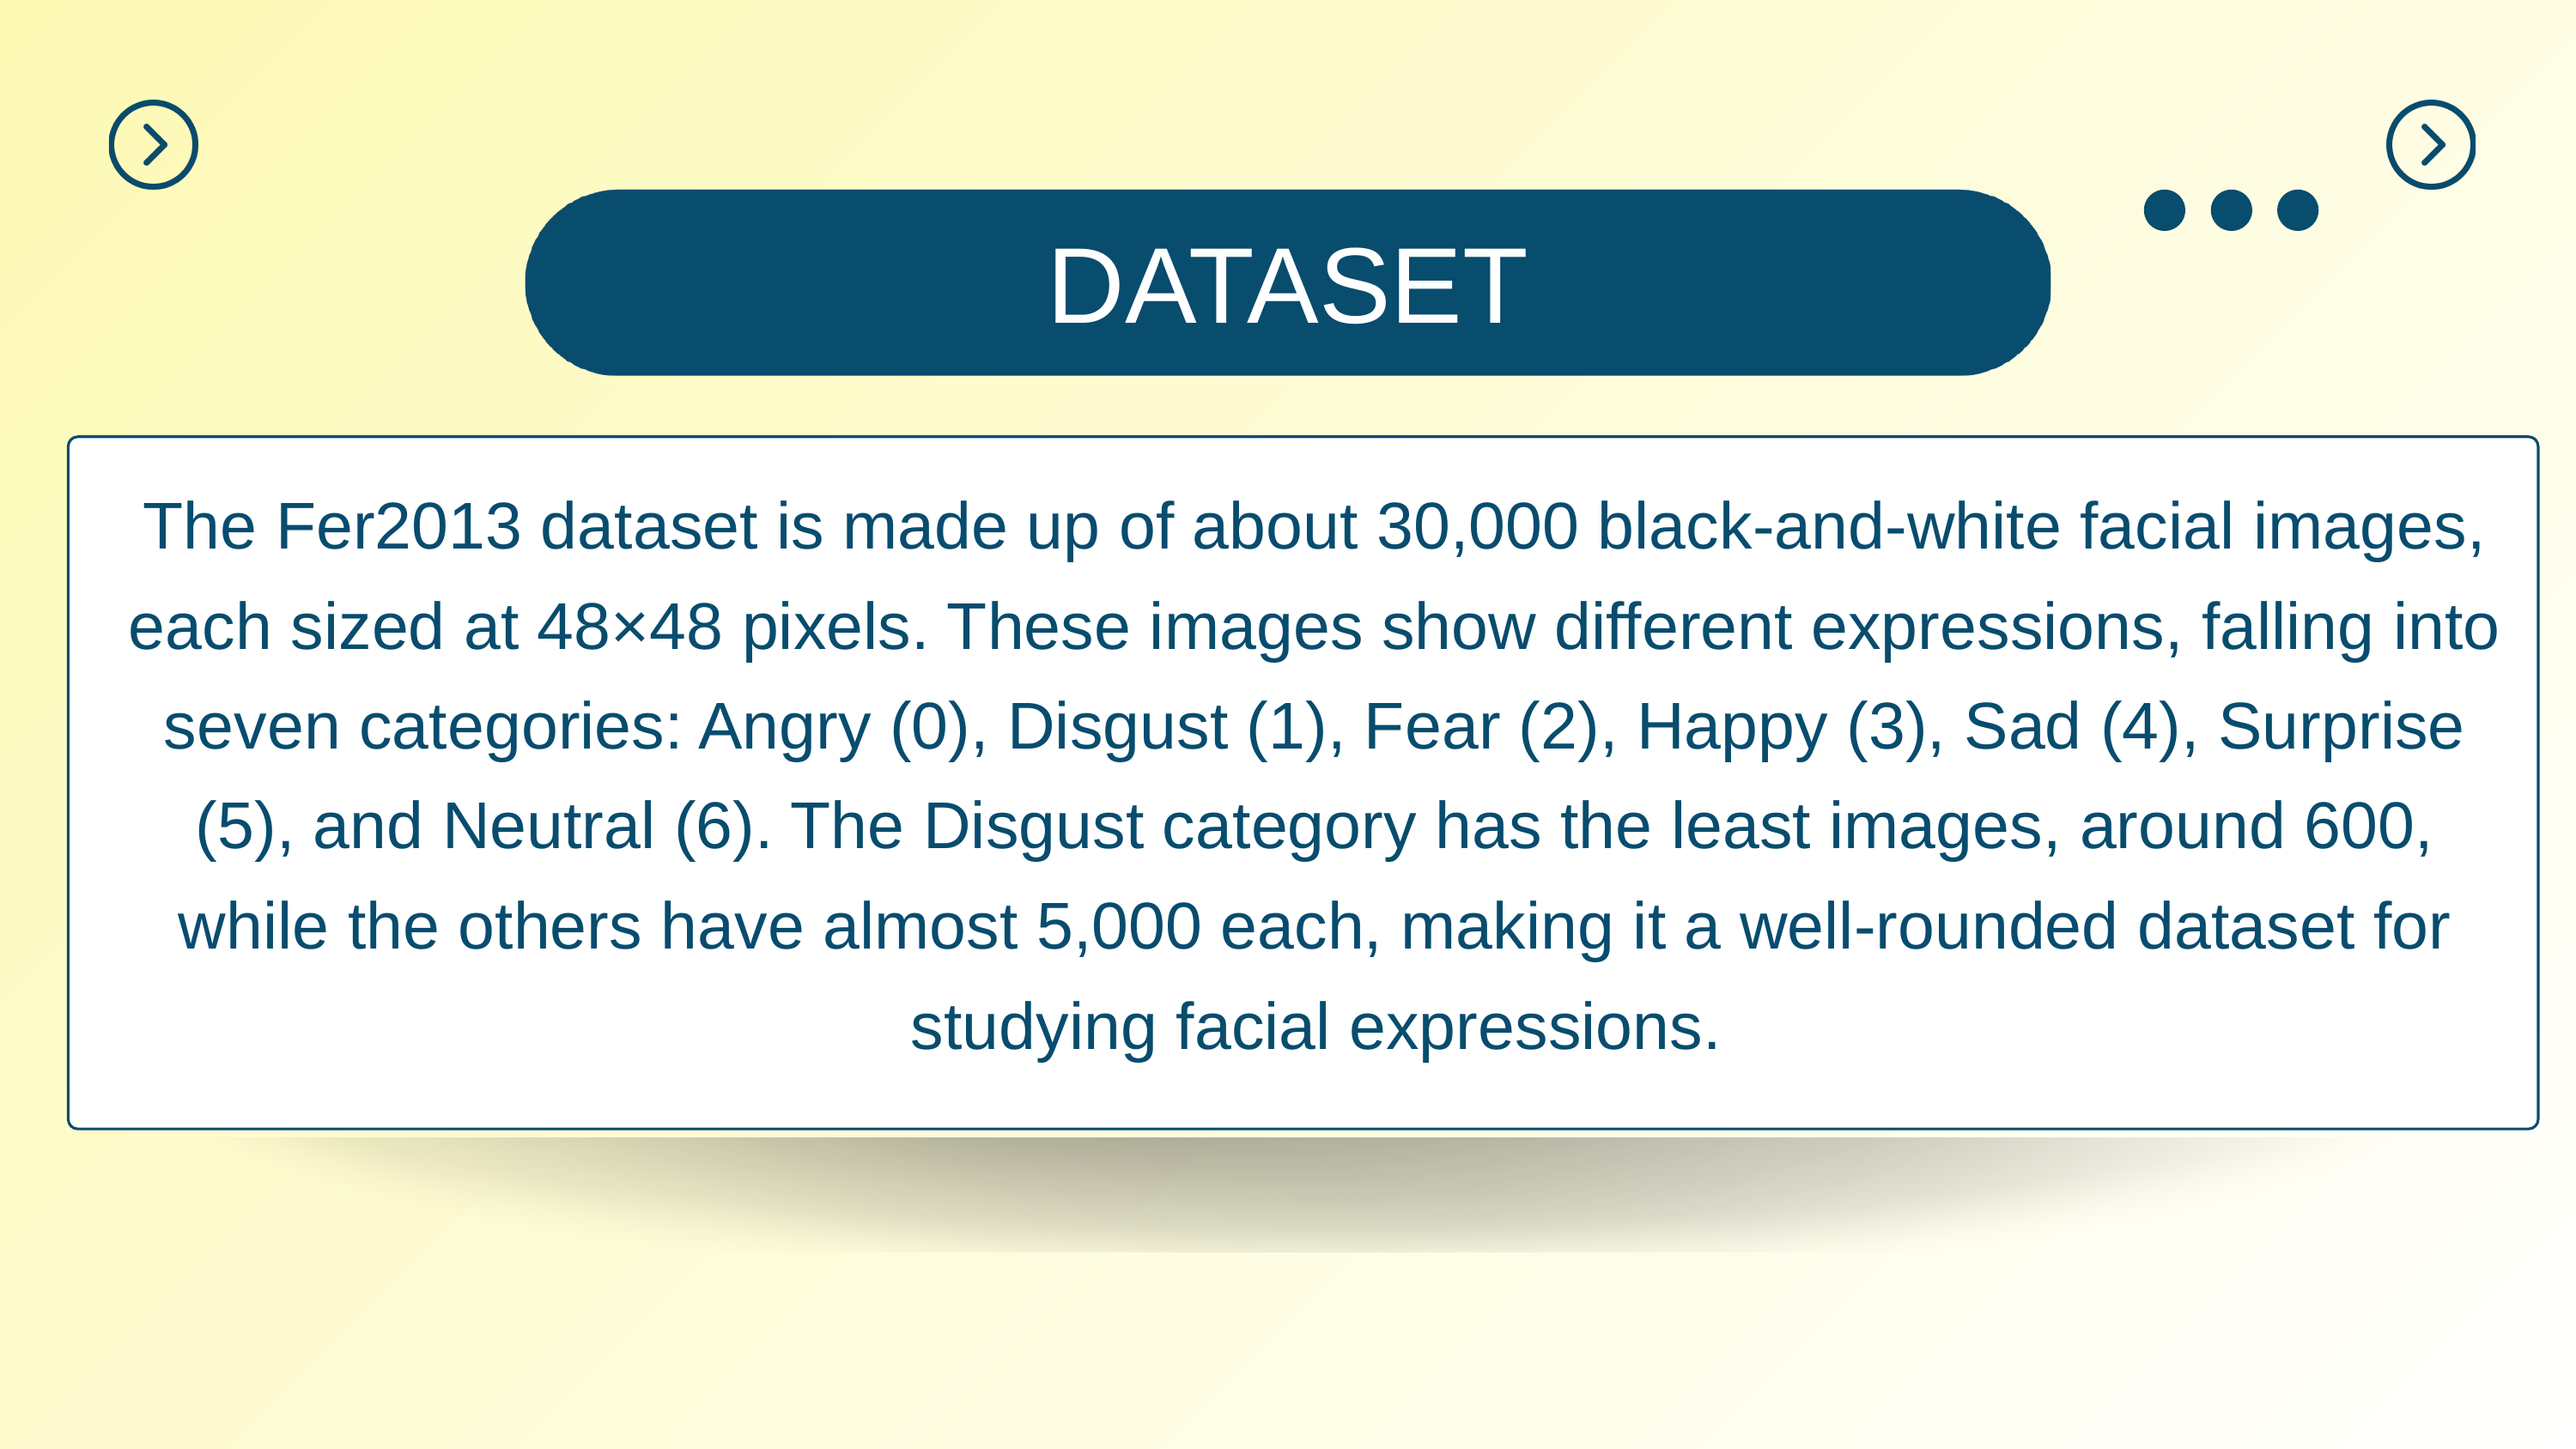

DATASET

The Fer2013 dataset is made up of about 30,000 black-and-white facial images, each sized at 48×48 pixels. These images show different expressions, falling into seven categories: Angry (0), Disgust (1), Fear (2), Happy (3), Sad (4), Surprise (5), and Neutral (6). The Disgust category has the least images, around 600, while the others have almost 5,000 each, making it a well-rounded dataset for studying facial expressions.